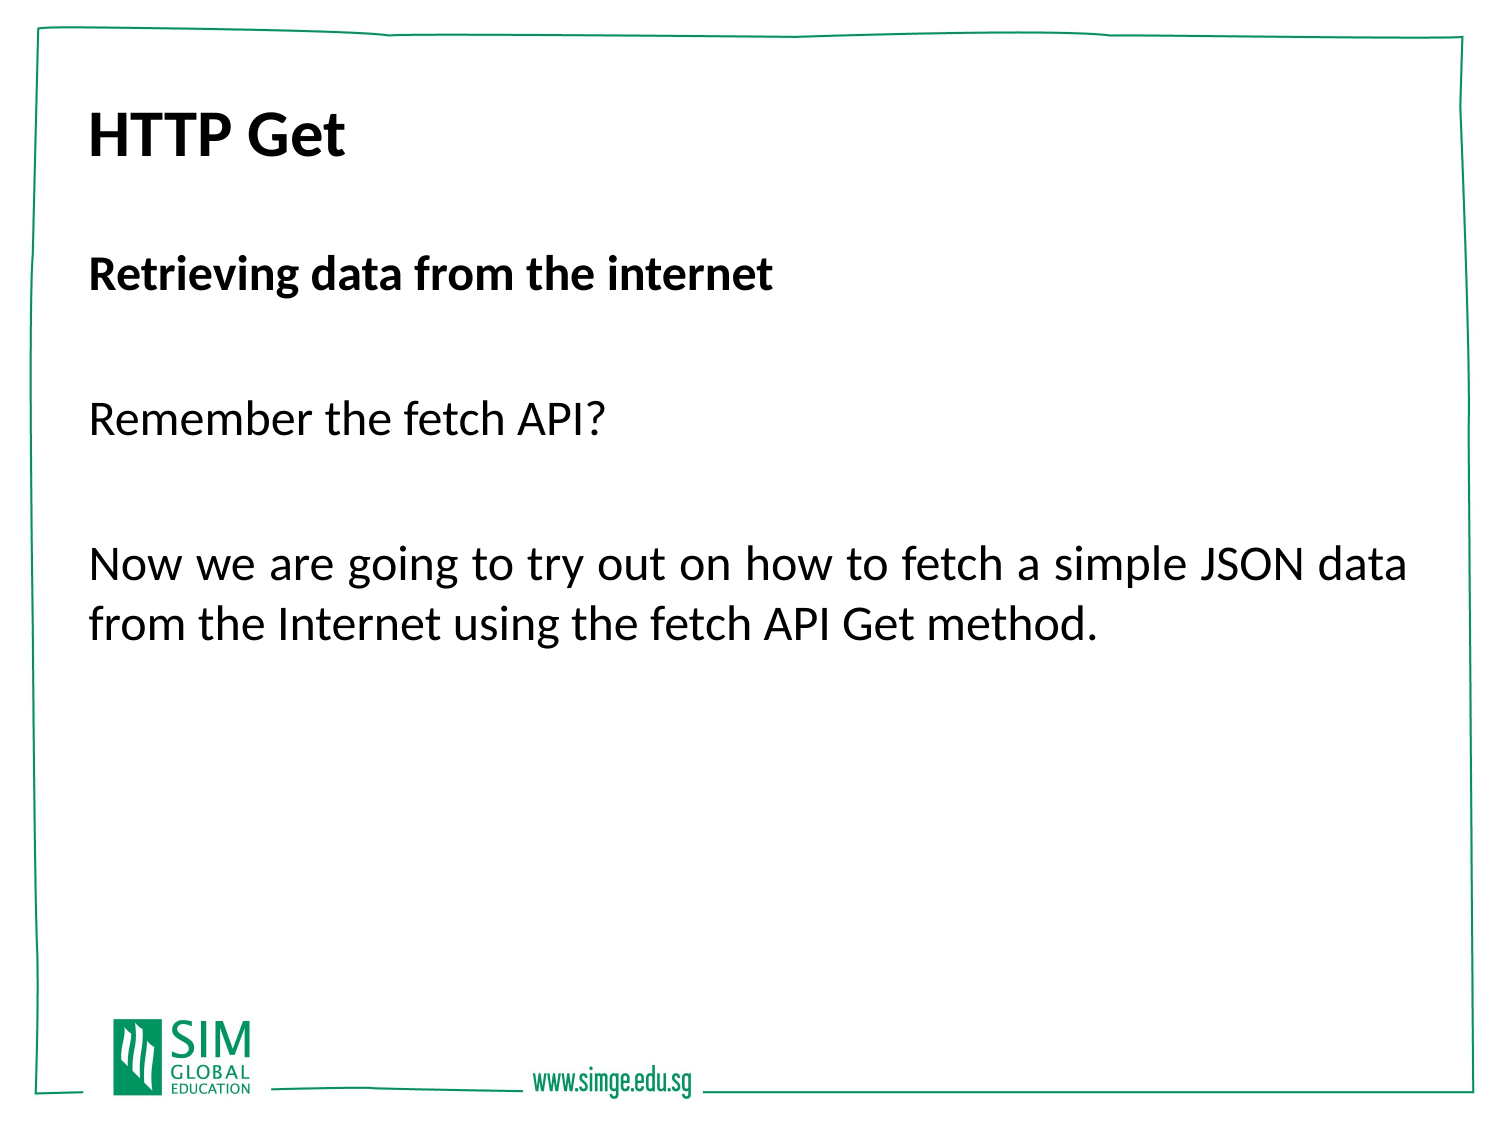

HTTP Get
Retrieving data from the internet

Remember the fetch API?

Now we are going to try out on how to fetch a simple JSON data from the Internet using the fetch API Get method.